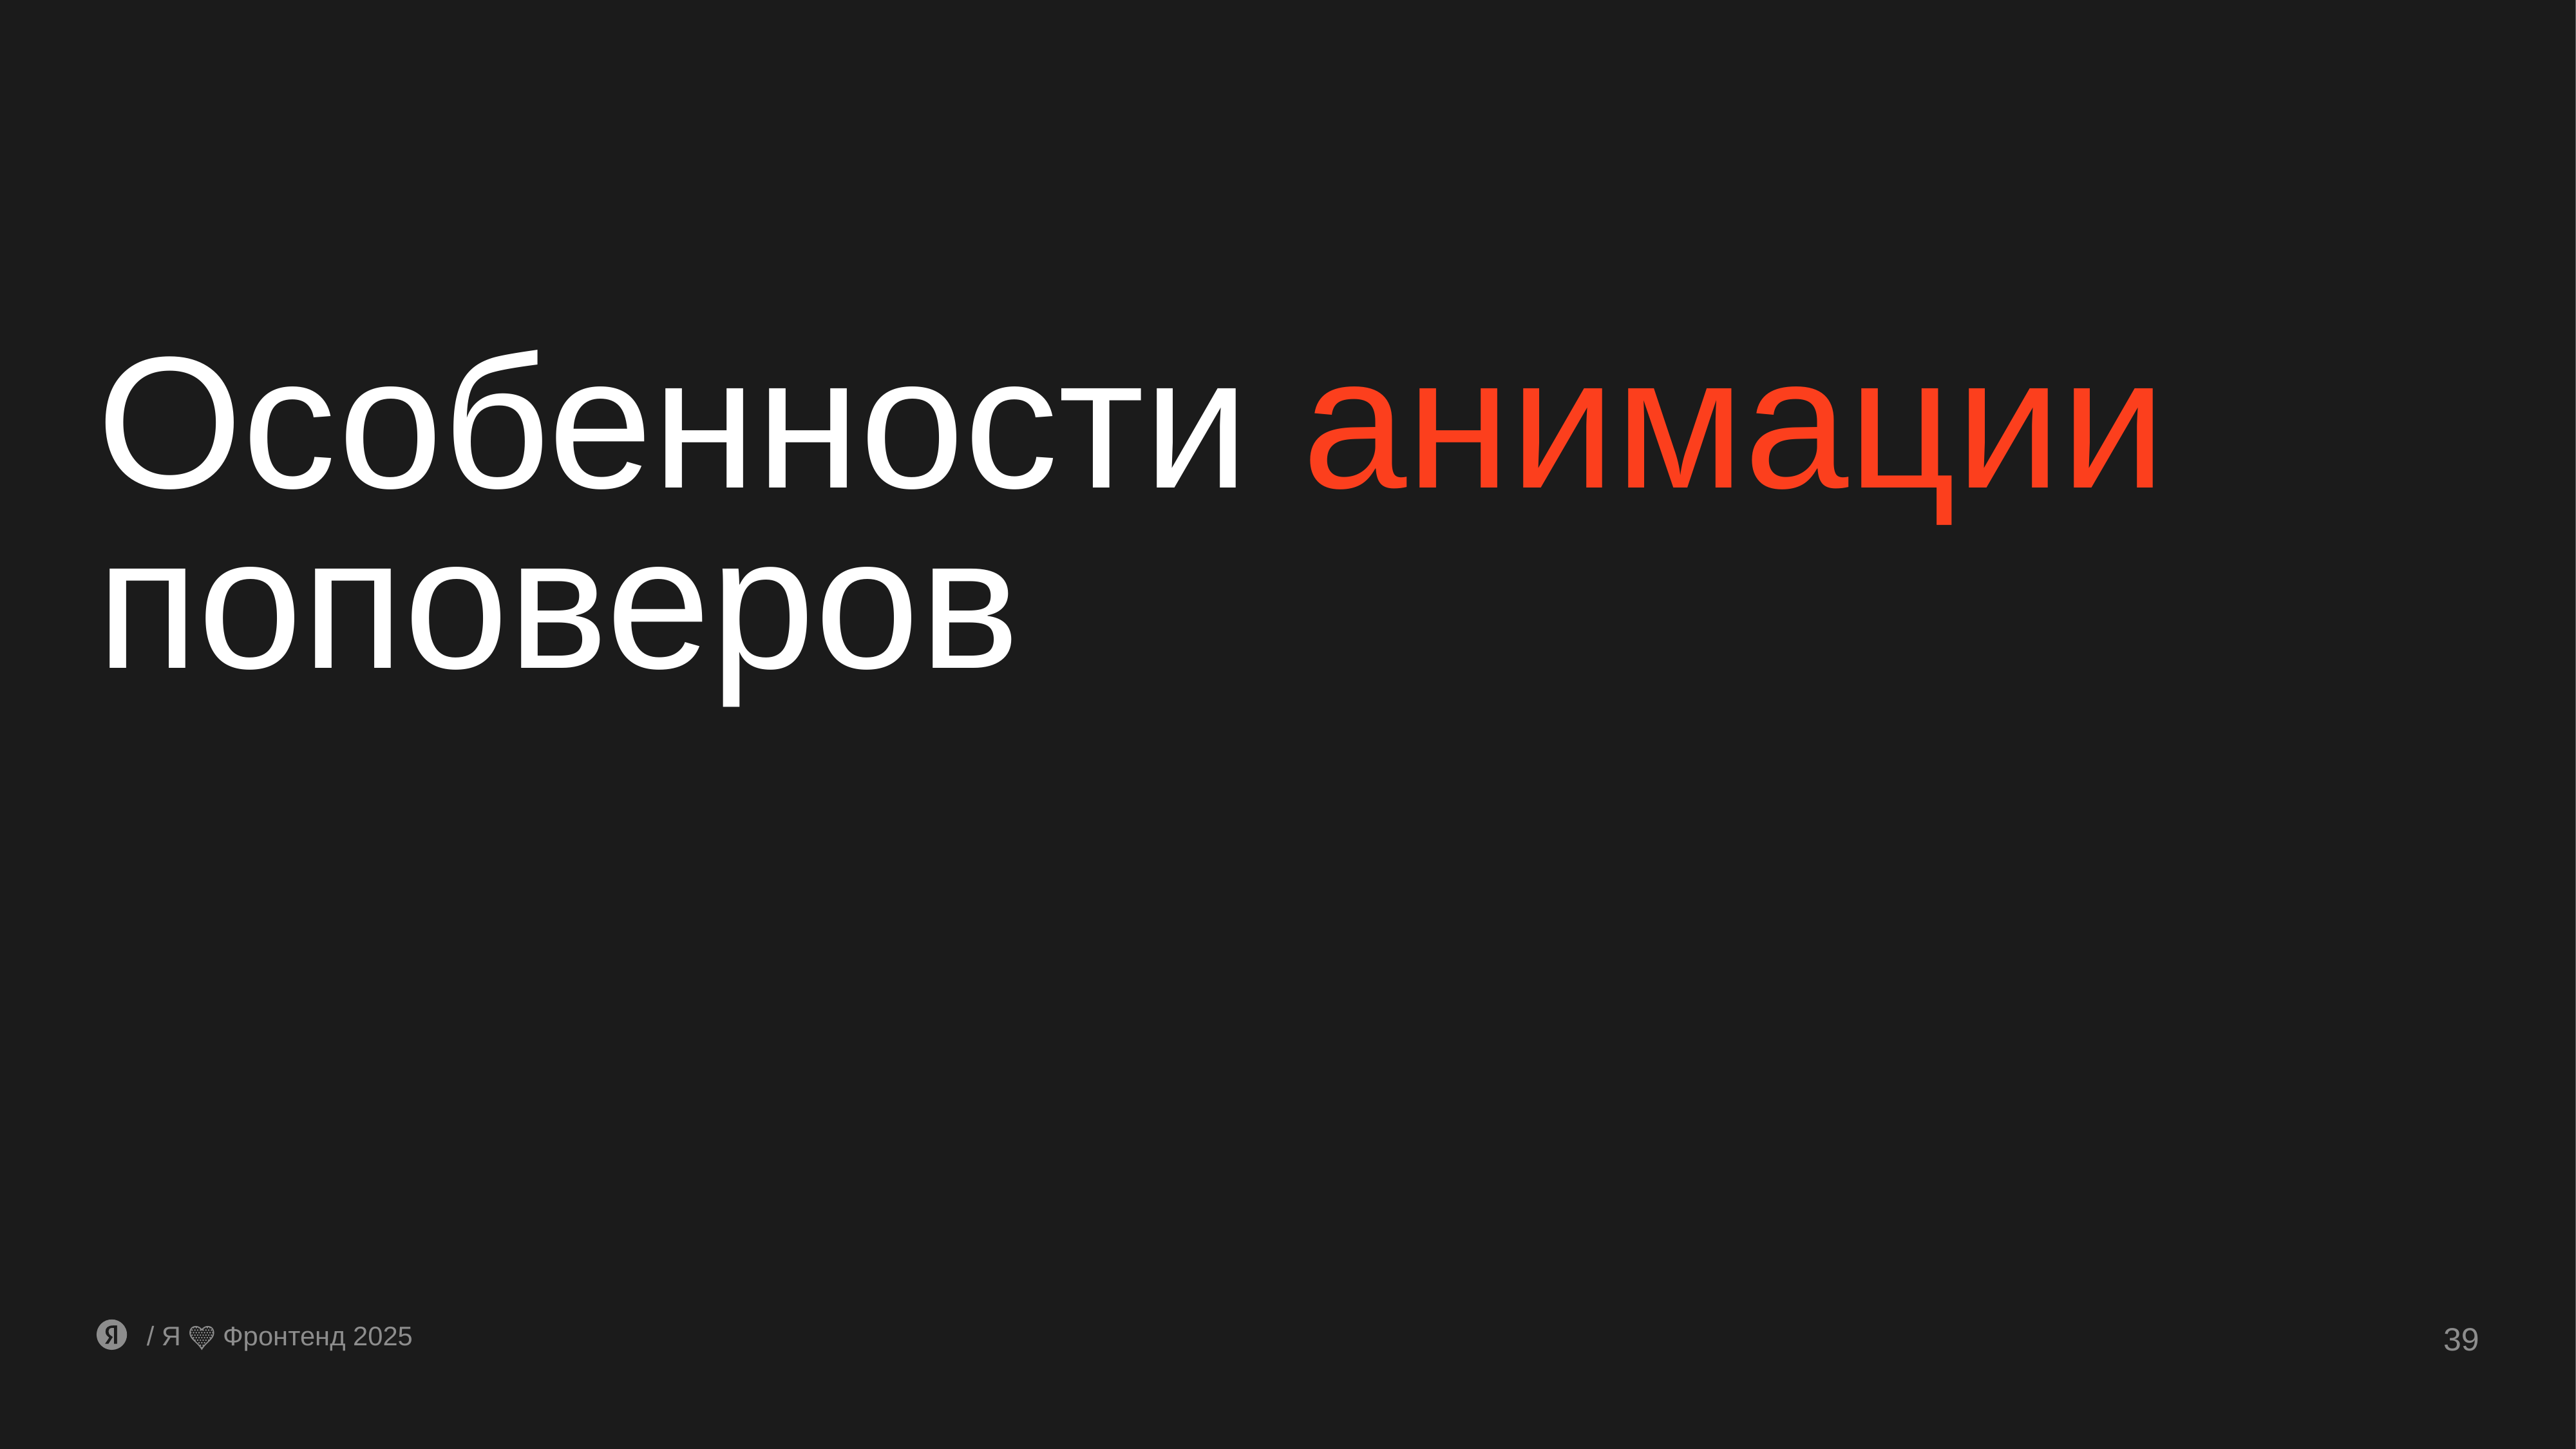

# Особенности анимации поповеров
/ Я 💛 Фронтенд 2025
39